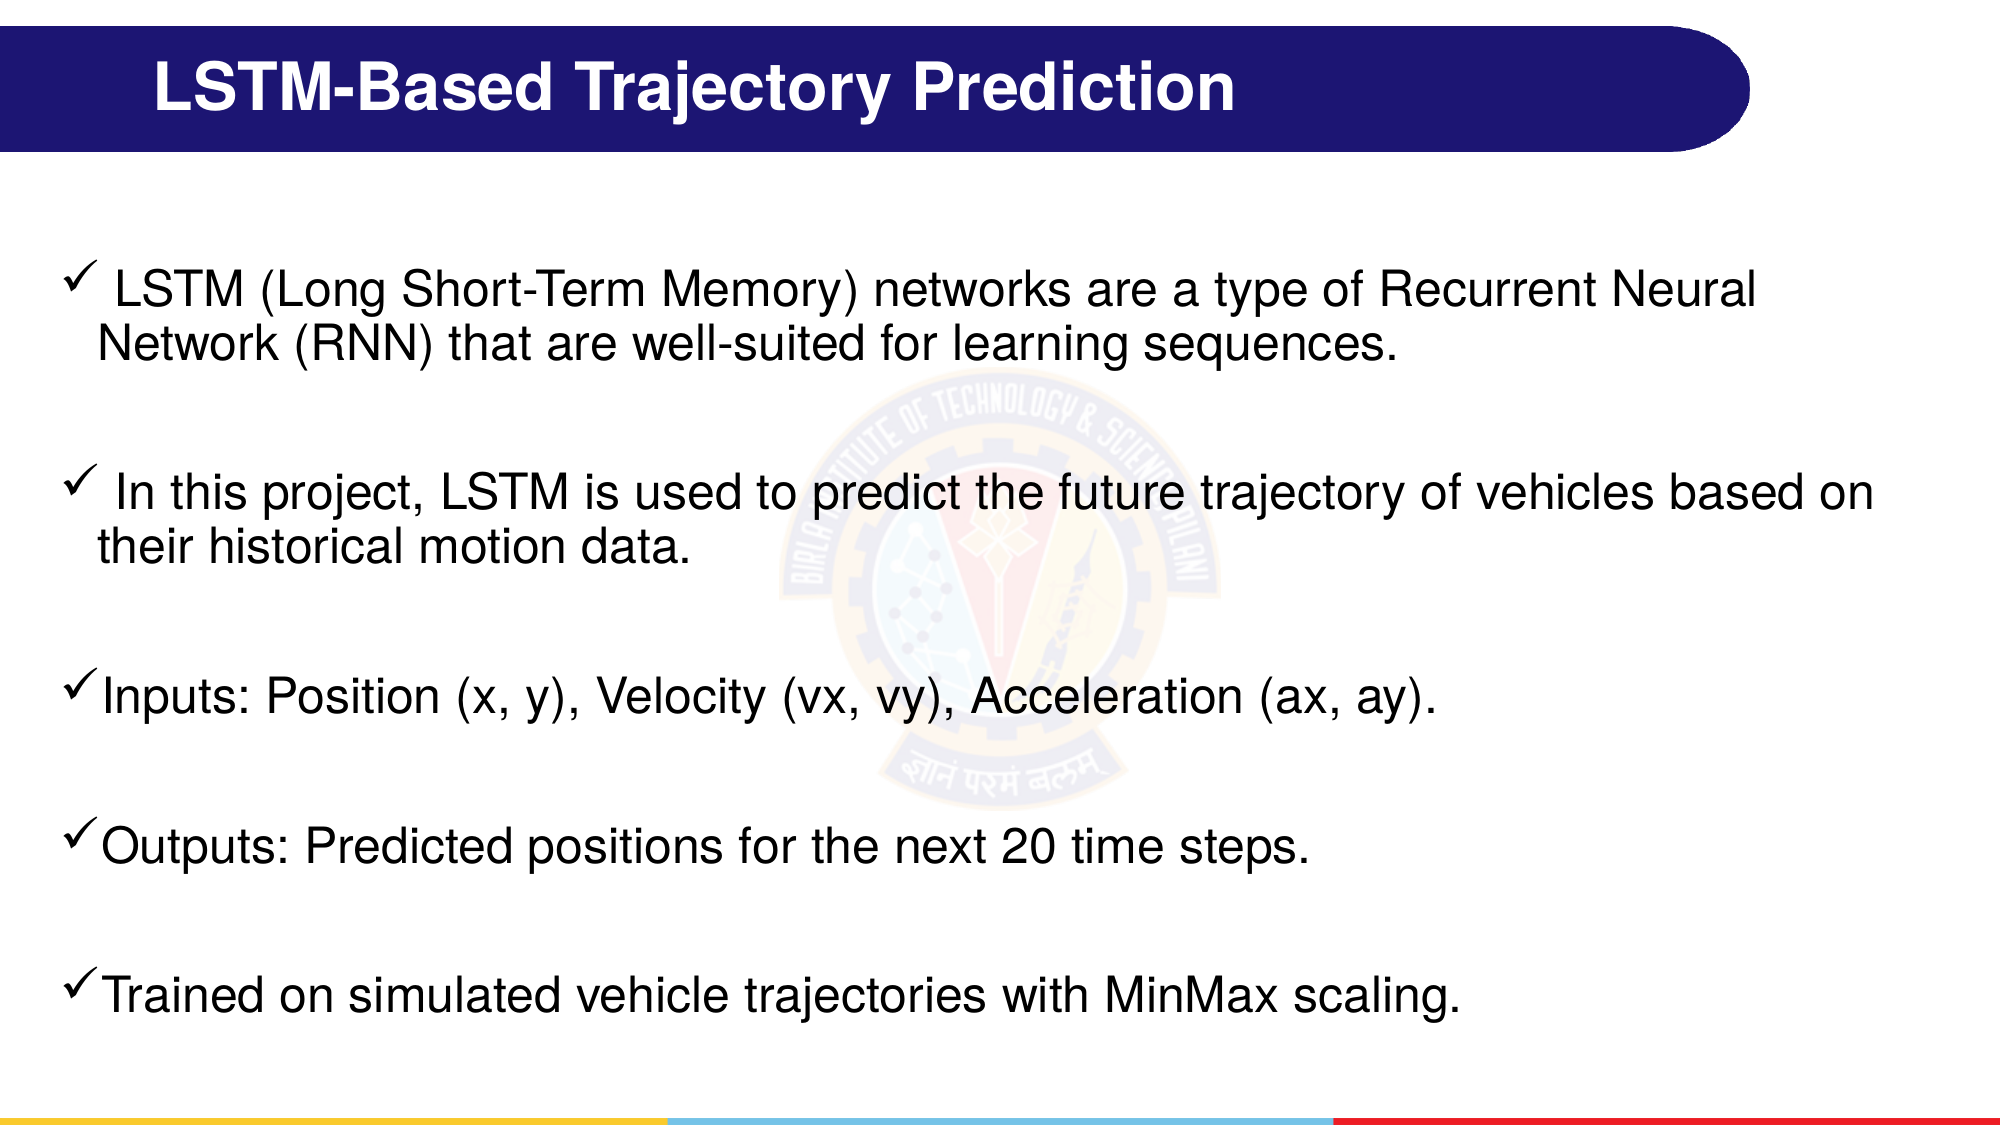

# LSTM-Based Trajectory Prediction

 LSTM (Long Short-Term Memory) networks are a type of Recurrent Neural Network (RNN) that are well-suited for learning sequences.

 In this project, LSTM is used to predict the future trajectory of vehicles based on their historical motion data.

Inputs: Position (x, y), Velocity (vx, vy), Acceleration (ax, ay).

Outputs: Predicted positions for the next 20 time steps.

Trained on simulated vehicle trajectories with MinMax scaling.